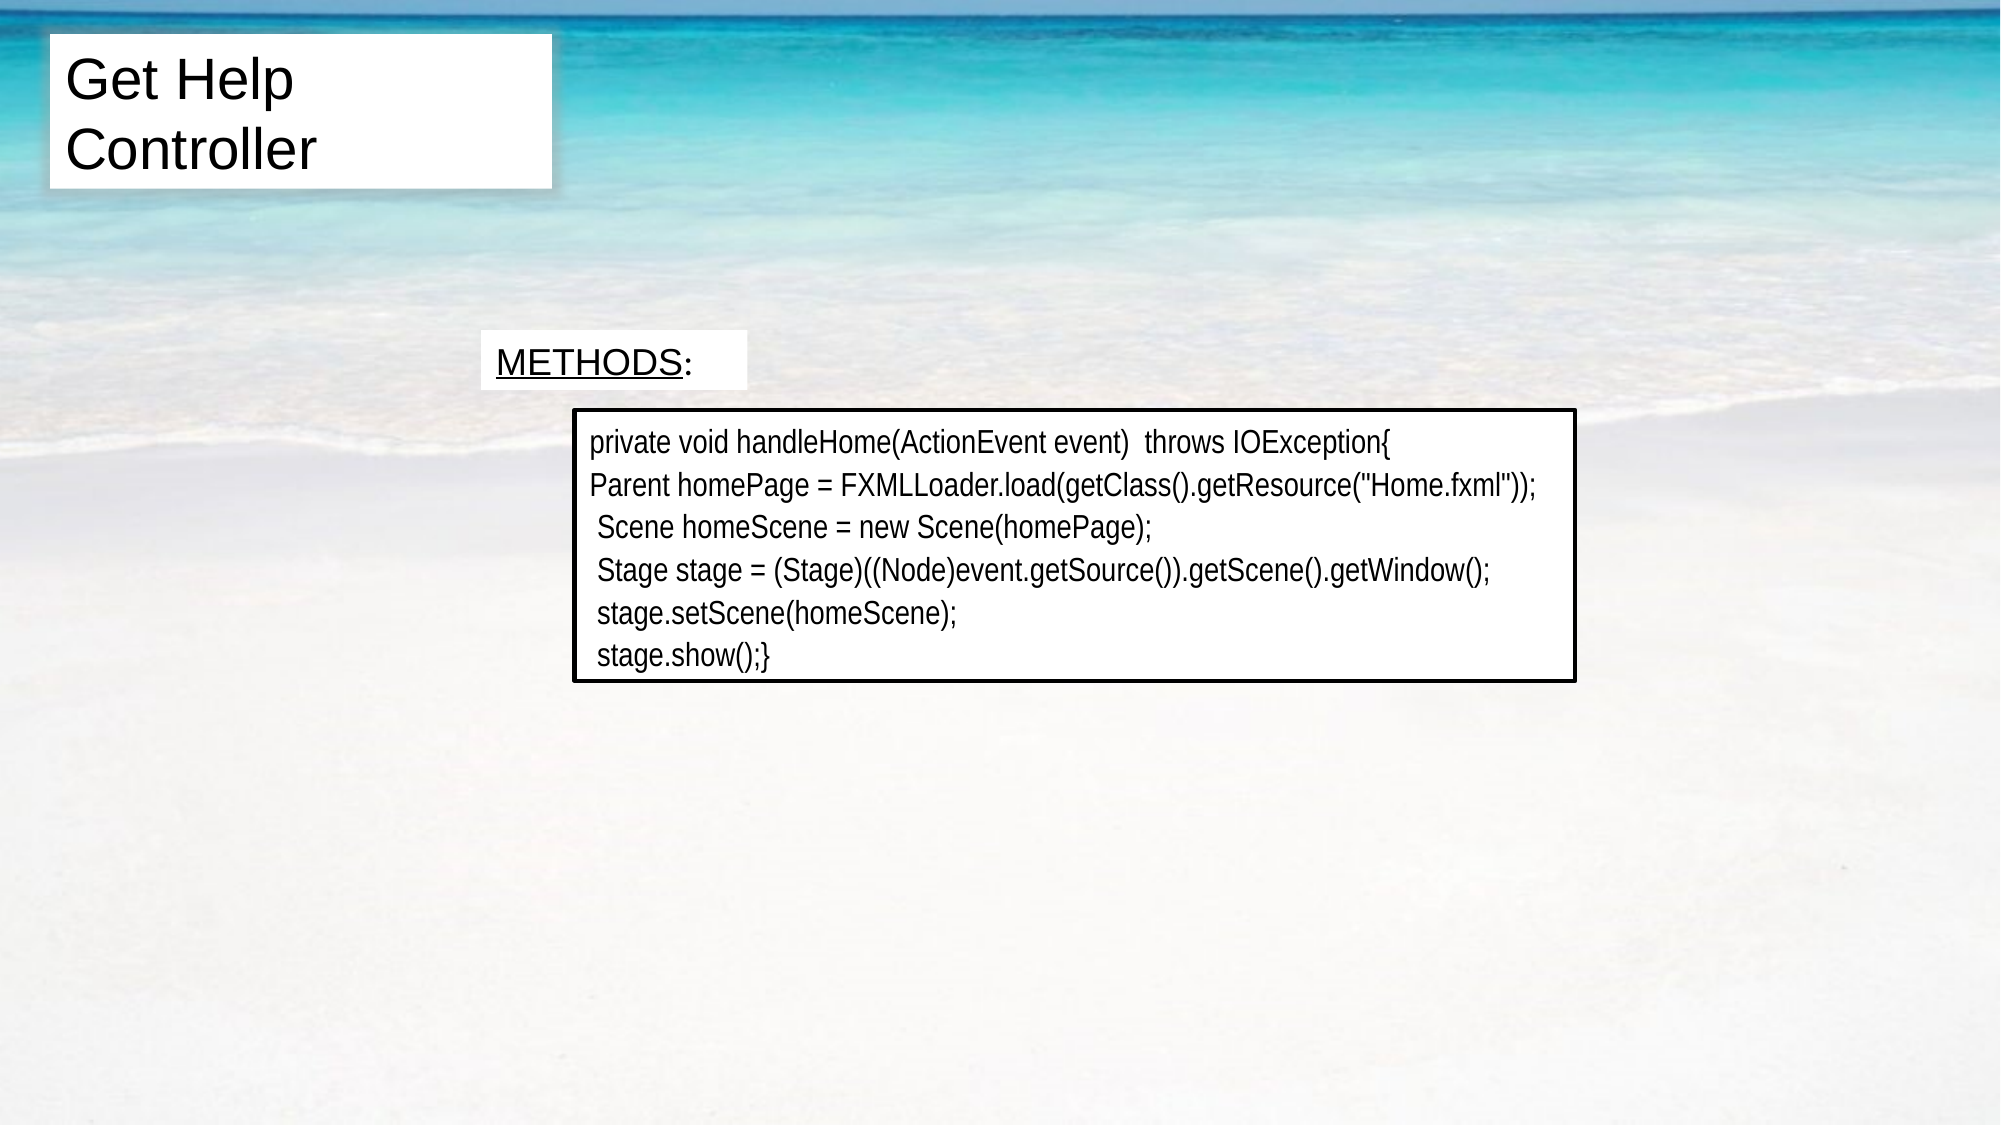

Get Help Controller
METHODS:
private void handleHome(ActionEvent event)  throws IOException{
Parent homePage = FXMLLoader.load(getClass().getResource("Home.fxml"));
 Scene homeScene = new Scene(homePage);
 Stage stage = (Stage)((Node)event.getSource()).getScene().getWindow();
 stage.setScene(homeScene);
 stage.show();}